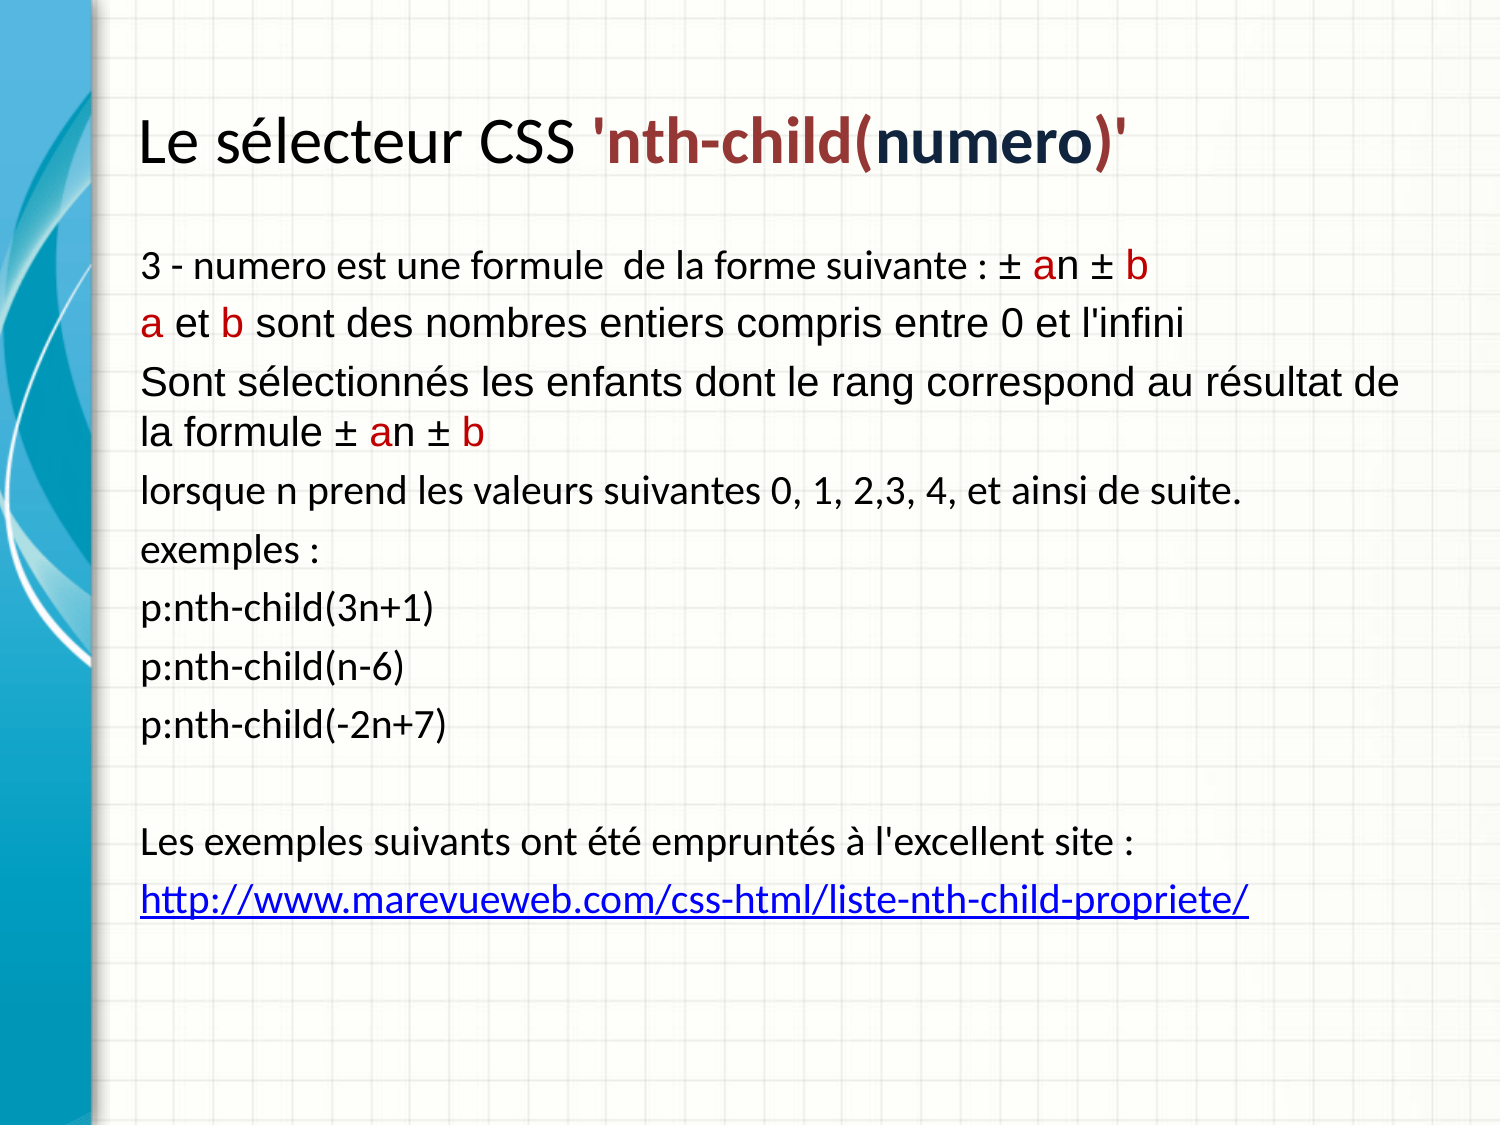

Le sélecteur CSS 'nth-child(numero)'
3 - numero est une formule  de la forme suivante : ± an ± b
a et b sont des nombres entiers compris entre 0 et l'infini
Sont sélectionnés les enfants dont le rang correspond au résultat de la formule ± an ± b
lorsque n prend les valeurs suivantes 0, 1, 2,3, 4, et ainsi de suite.
exemples :
p:nth-child(3n+1)
p:nth-child(n-6)
p:nth-child(-2n+7)

Les exemples suivants ont été empruntés à l'excellent site :
http://www.marevueweb.com/css-html/liste-nth-child-propriete/